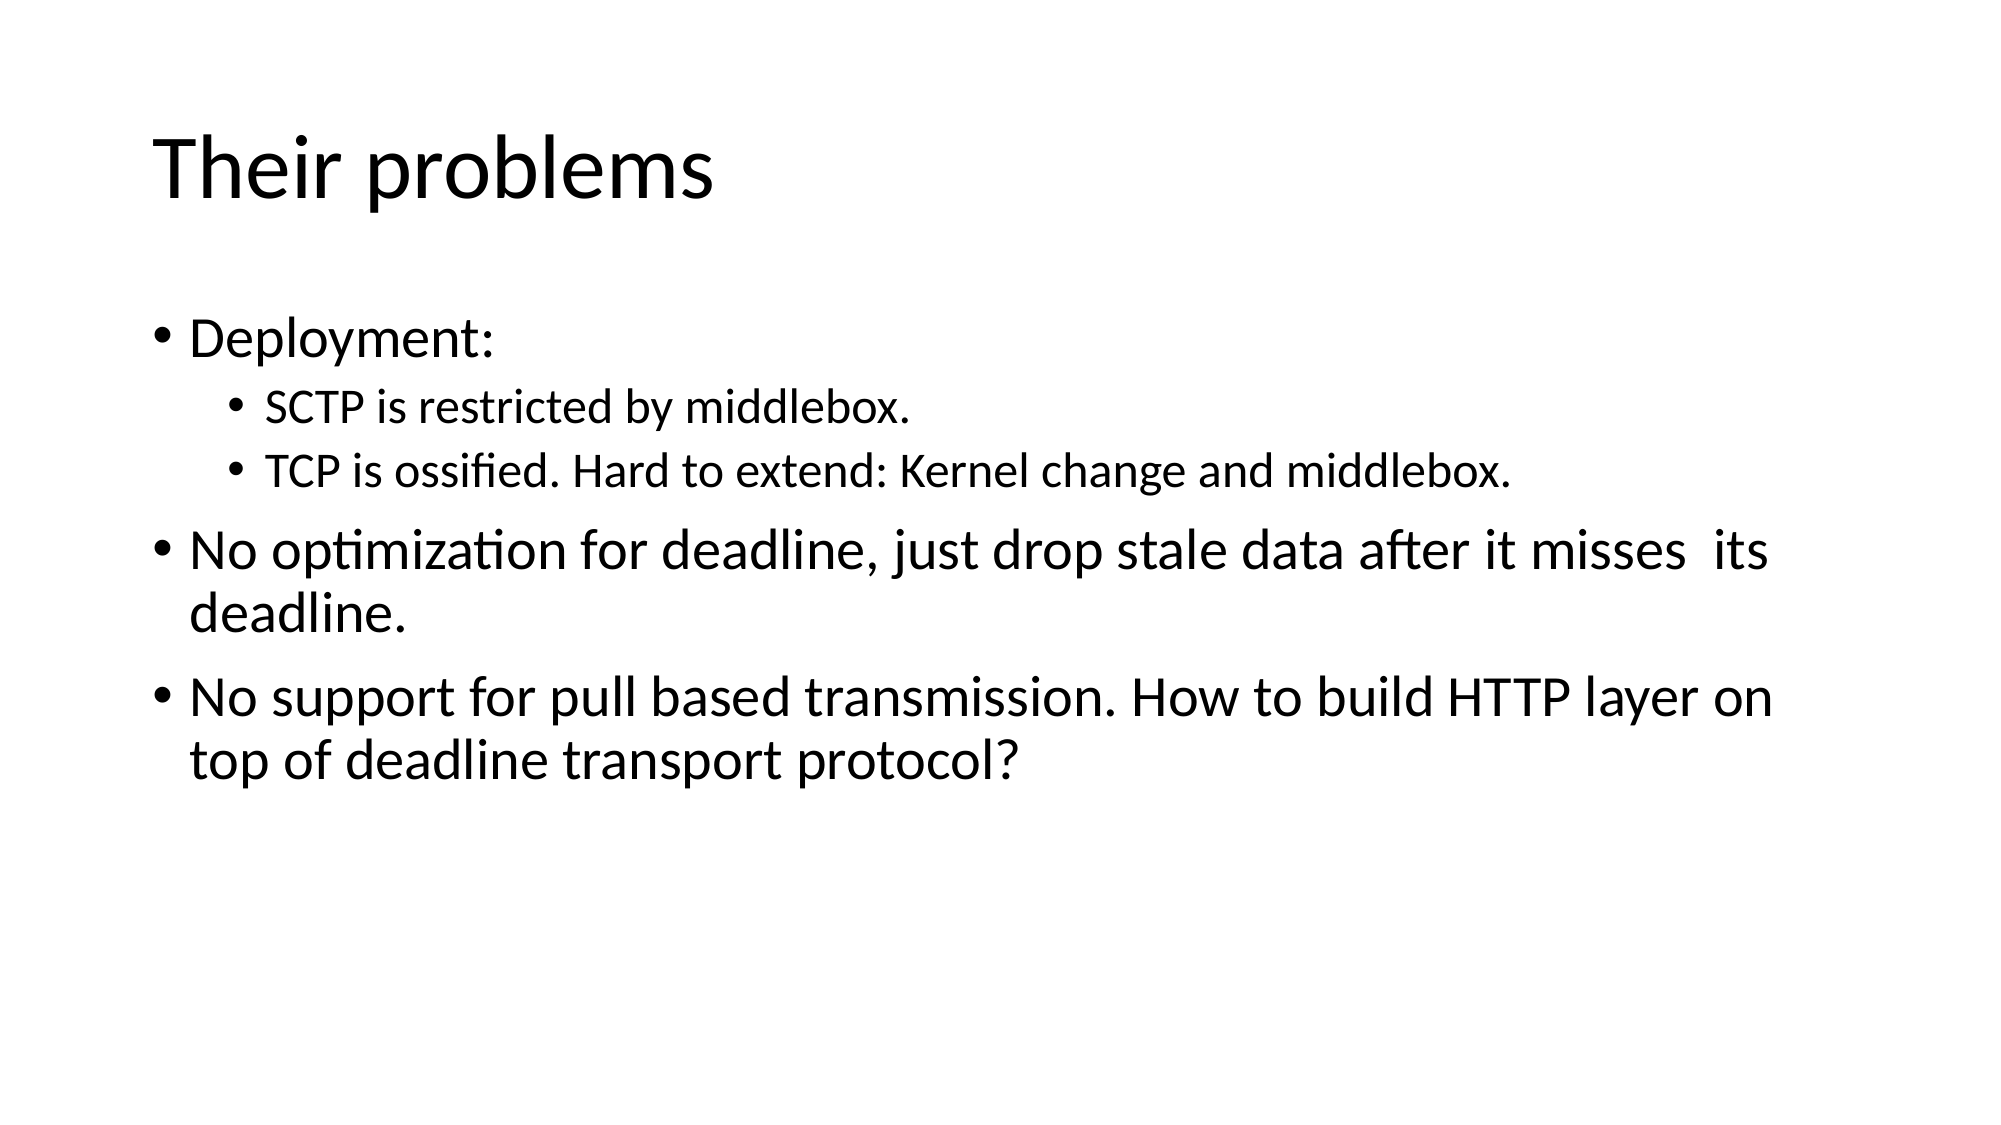

# Their problems
Deployment:
SCTP is restricted by middlebox.
TCP is ossified. Hard to extend: Kernel change and middlebox.
No optimization for deadline, just drop stale data after it misses  its deadline.
No support for pull based transmission. How to build HTTP layer on top of deadline transport protocol?